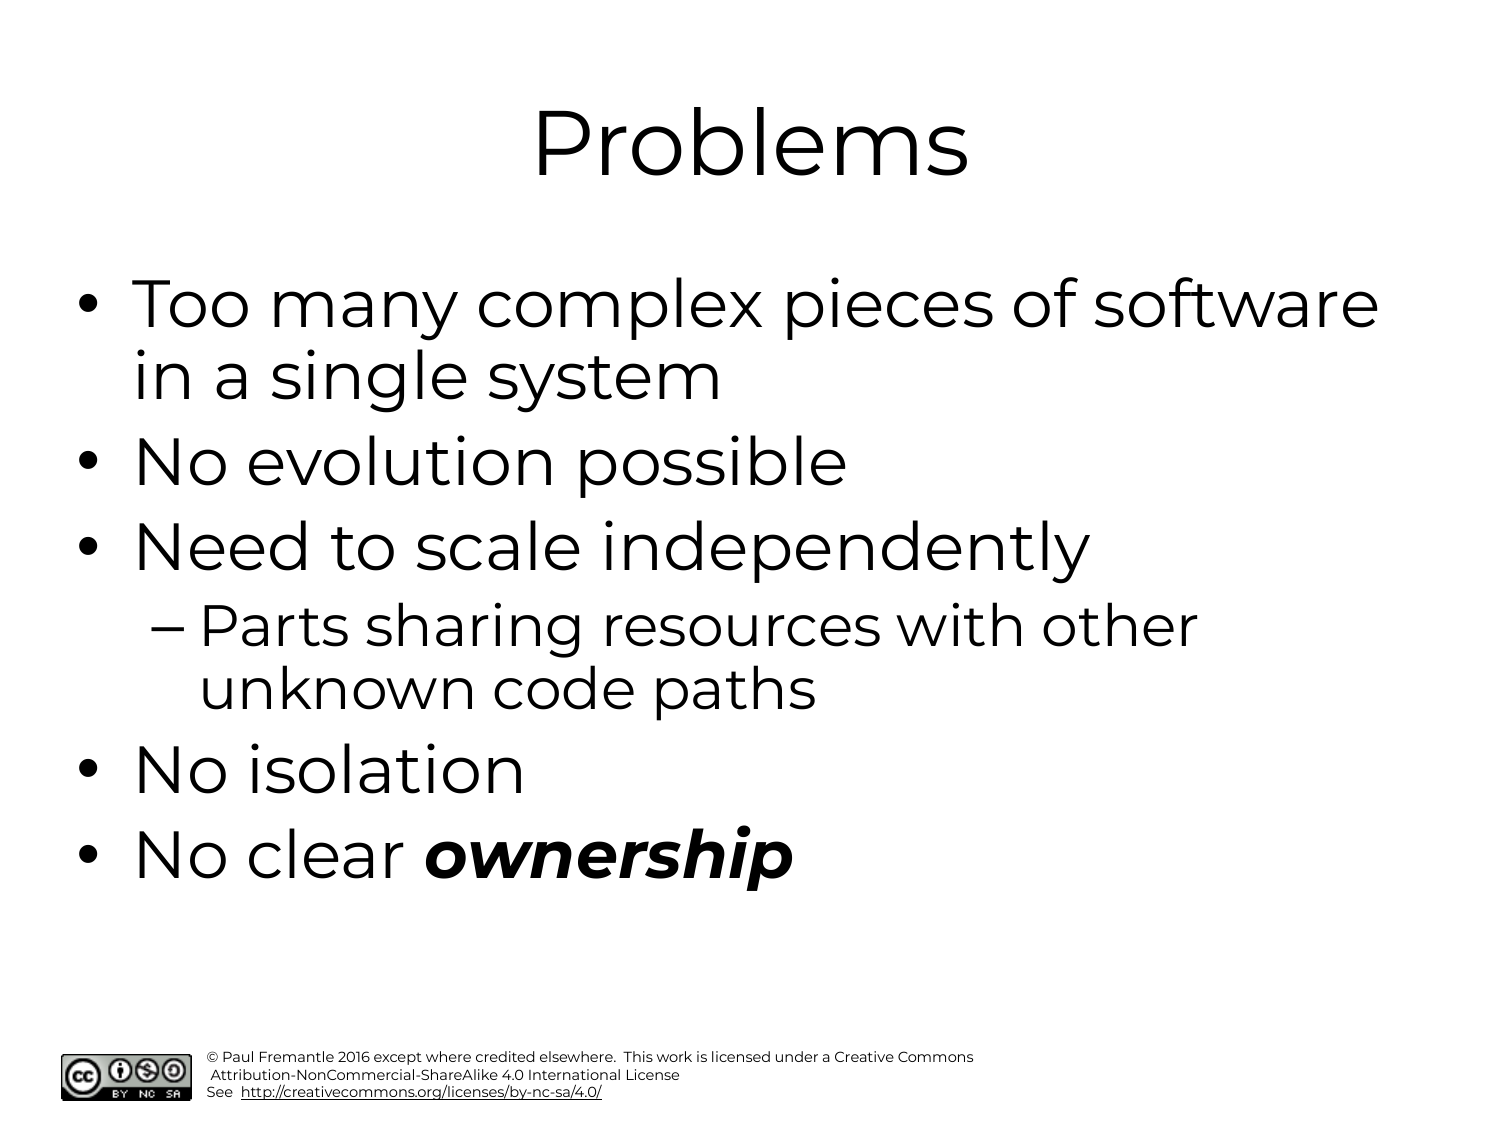

# Problems
Too many complex pieces of software in a single system
No evolution possible
Need to scale independently
Parts sharing resources with other unknown code paths
No isolation
No clear ownership